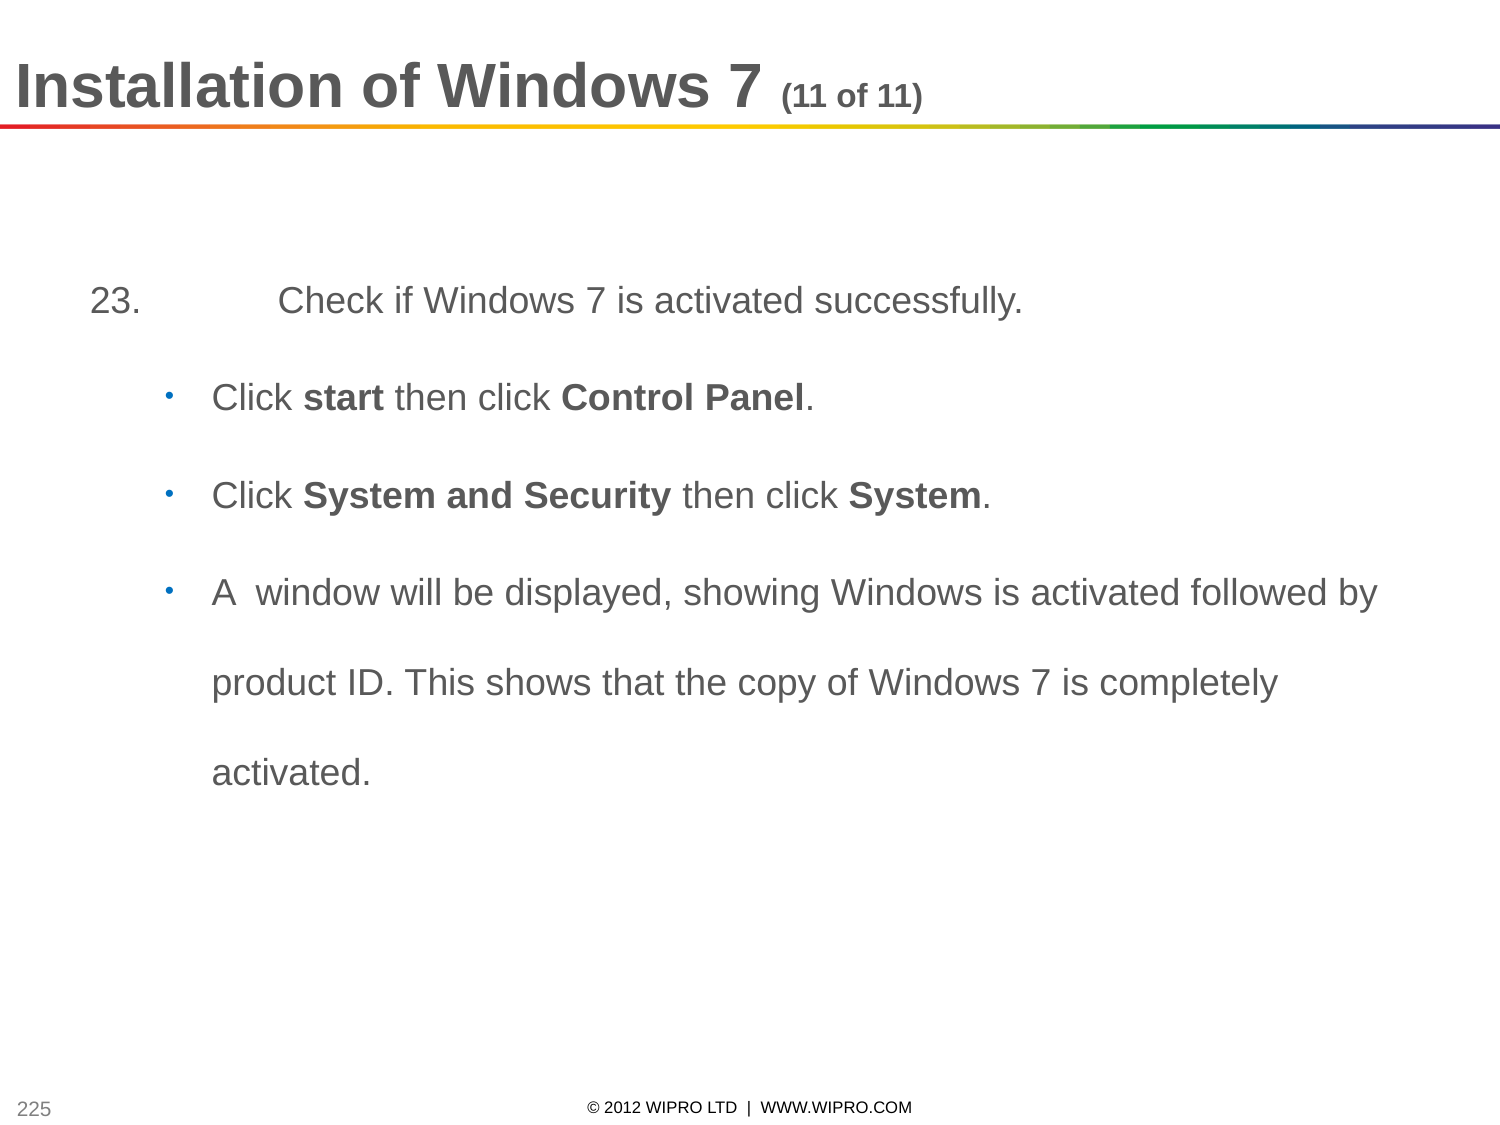

Installation of Windows 7 (11 of 11)
23.	Check if Windows 7 is activated successfully.
Click start then click Control Panel.
Click System and Security then click System.
A  window will be displayed, showing Windows is activated followed by product ID. This shows that the copy of Windows 7 is completely activated.